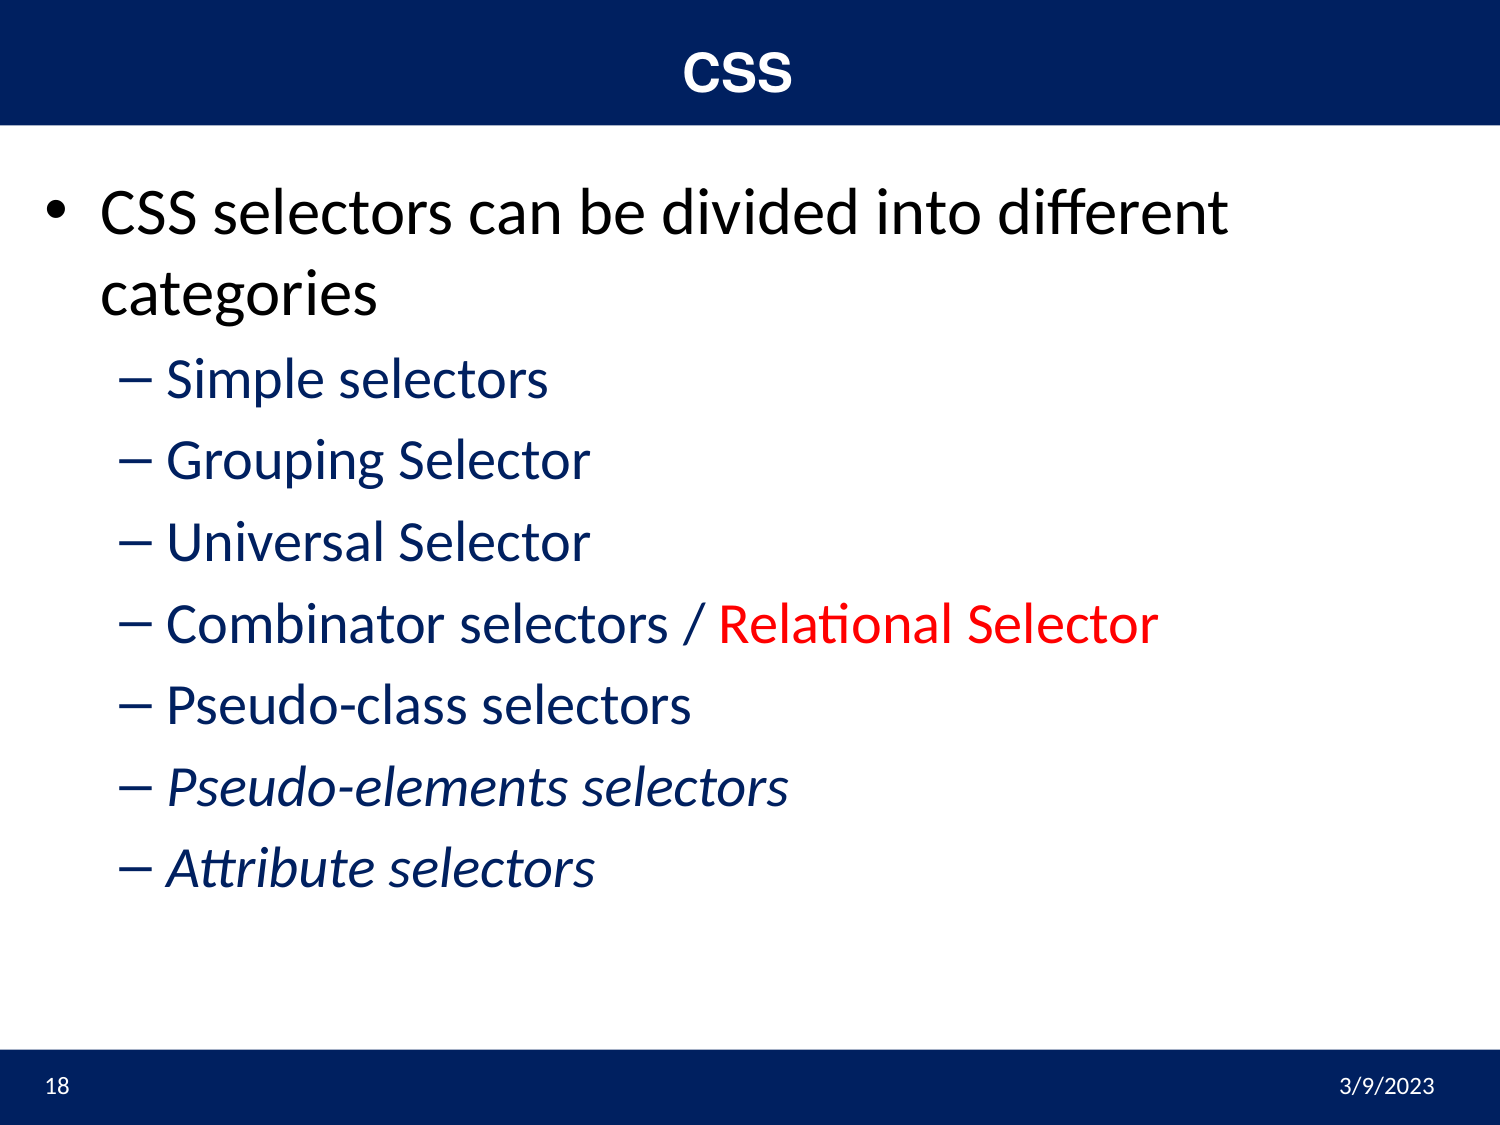

# CSS
CSS selectors can be divided into different categories
Simple selectors
Grouping Selector
Universal Selector
Combinator selectors / Relational Selector
Pseudo-class selectors
Pseudo-elements selectors
Attribute selectors
18
3/9/2023